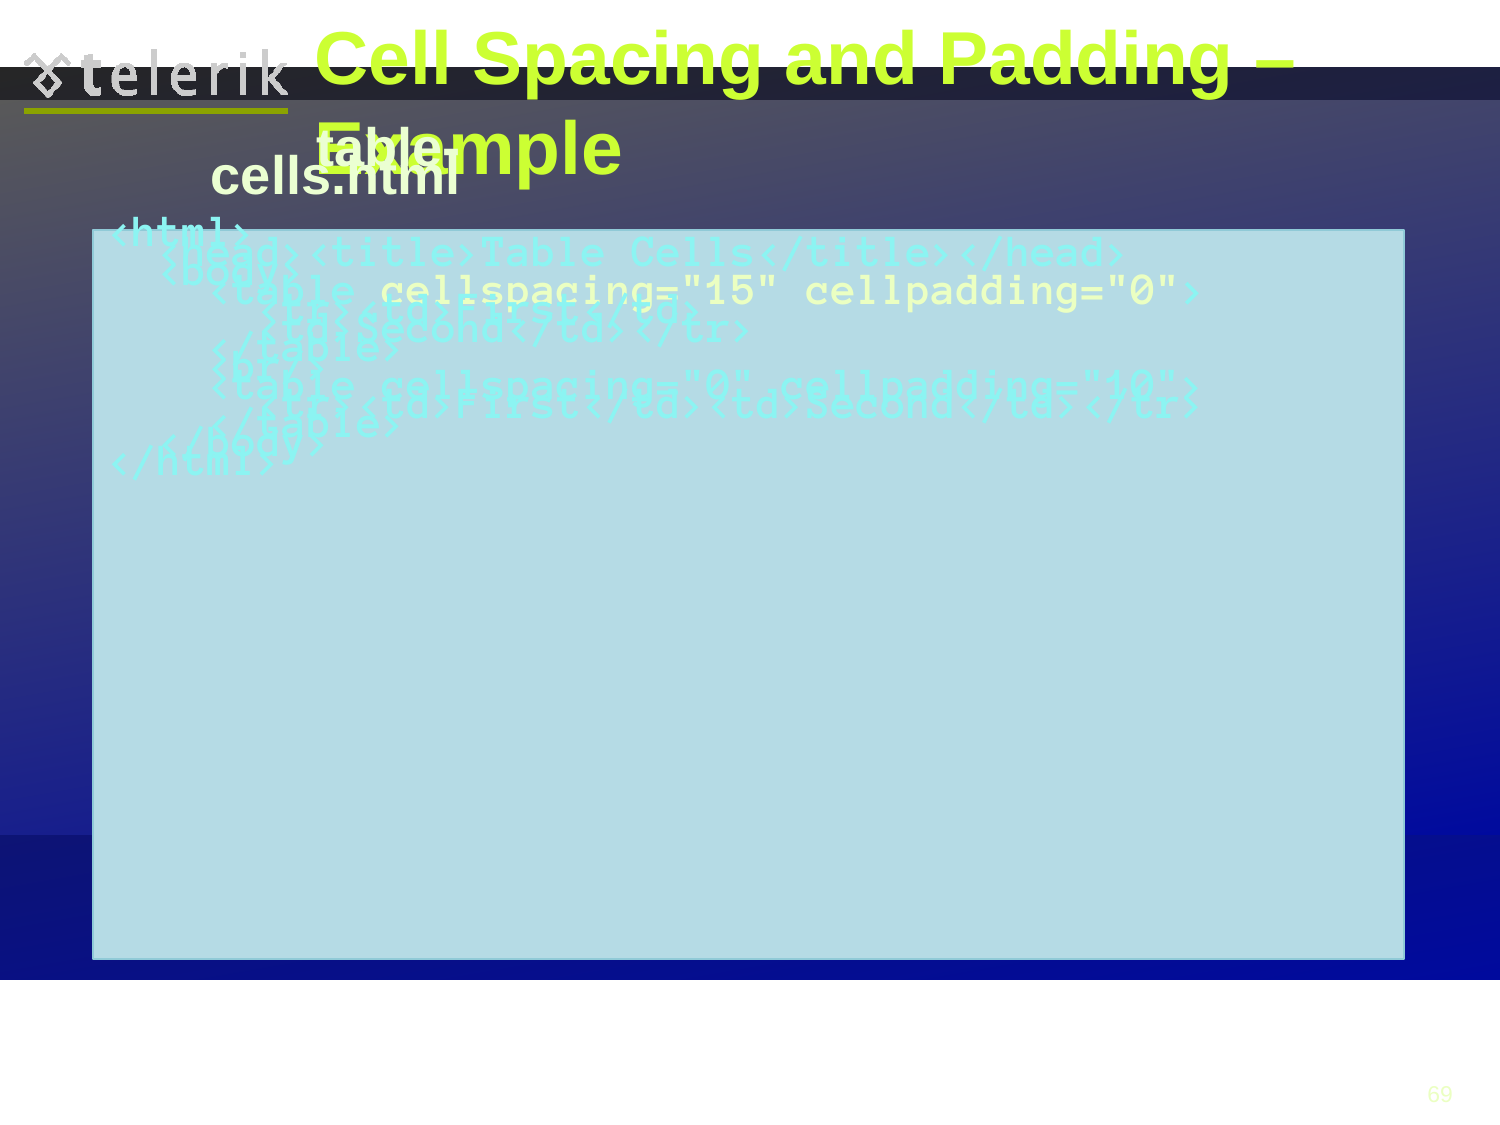

Cell Spacing and Padding – Example
table-cells.html
<html>
  <head><title>Table Cells</title></head>
  <body>
    <table cellspacing="15" cellpadding="0">
      <tr><td>First</td>
      <td>Second</td></tr>
    </table>
    <br/>
    <table cellspacing="0" cellpadding="10">
      <tr><td>First</td><td>Second</td></tr>
    </table>
  </body>
</html>
69